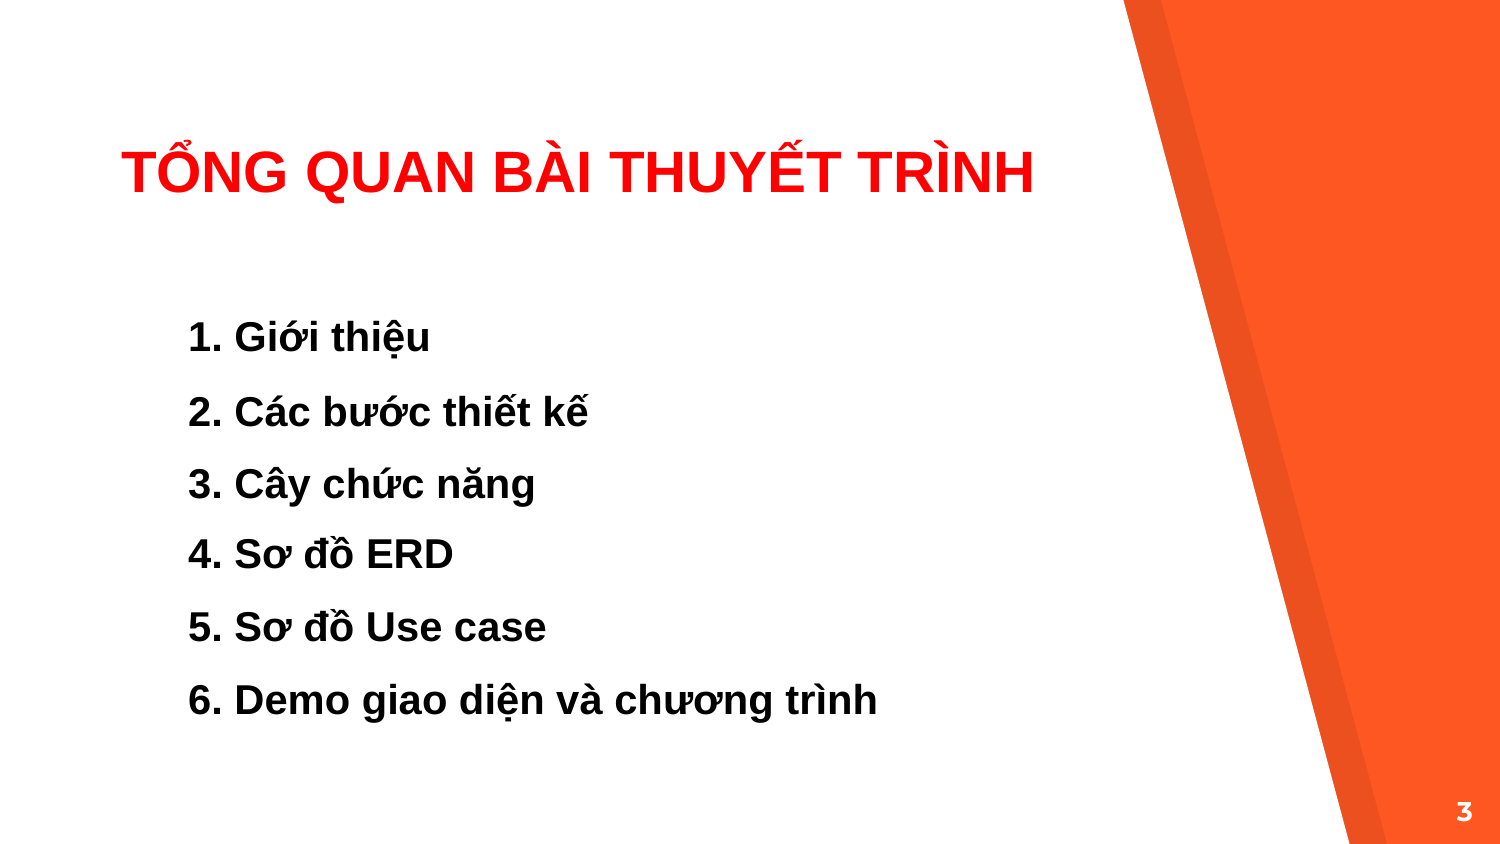

TỔNG QUAN BÀI THUYẾT TRÌNH
1. Giới thiệu
2. Các bước thiết kế
3. Cây chức năng
4. Sơ đồ ERD
5. Sơ đồ Use case
6. Demo giao diện và chương trình
3